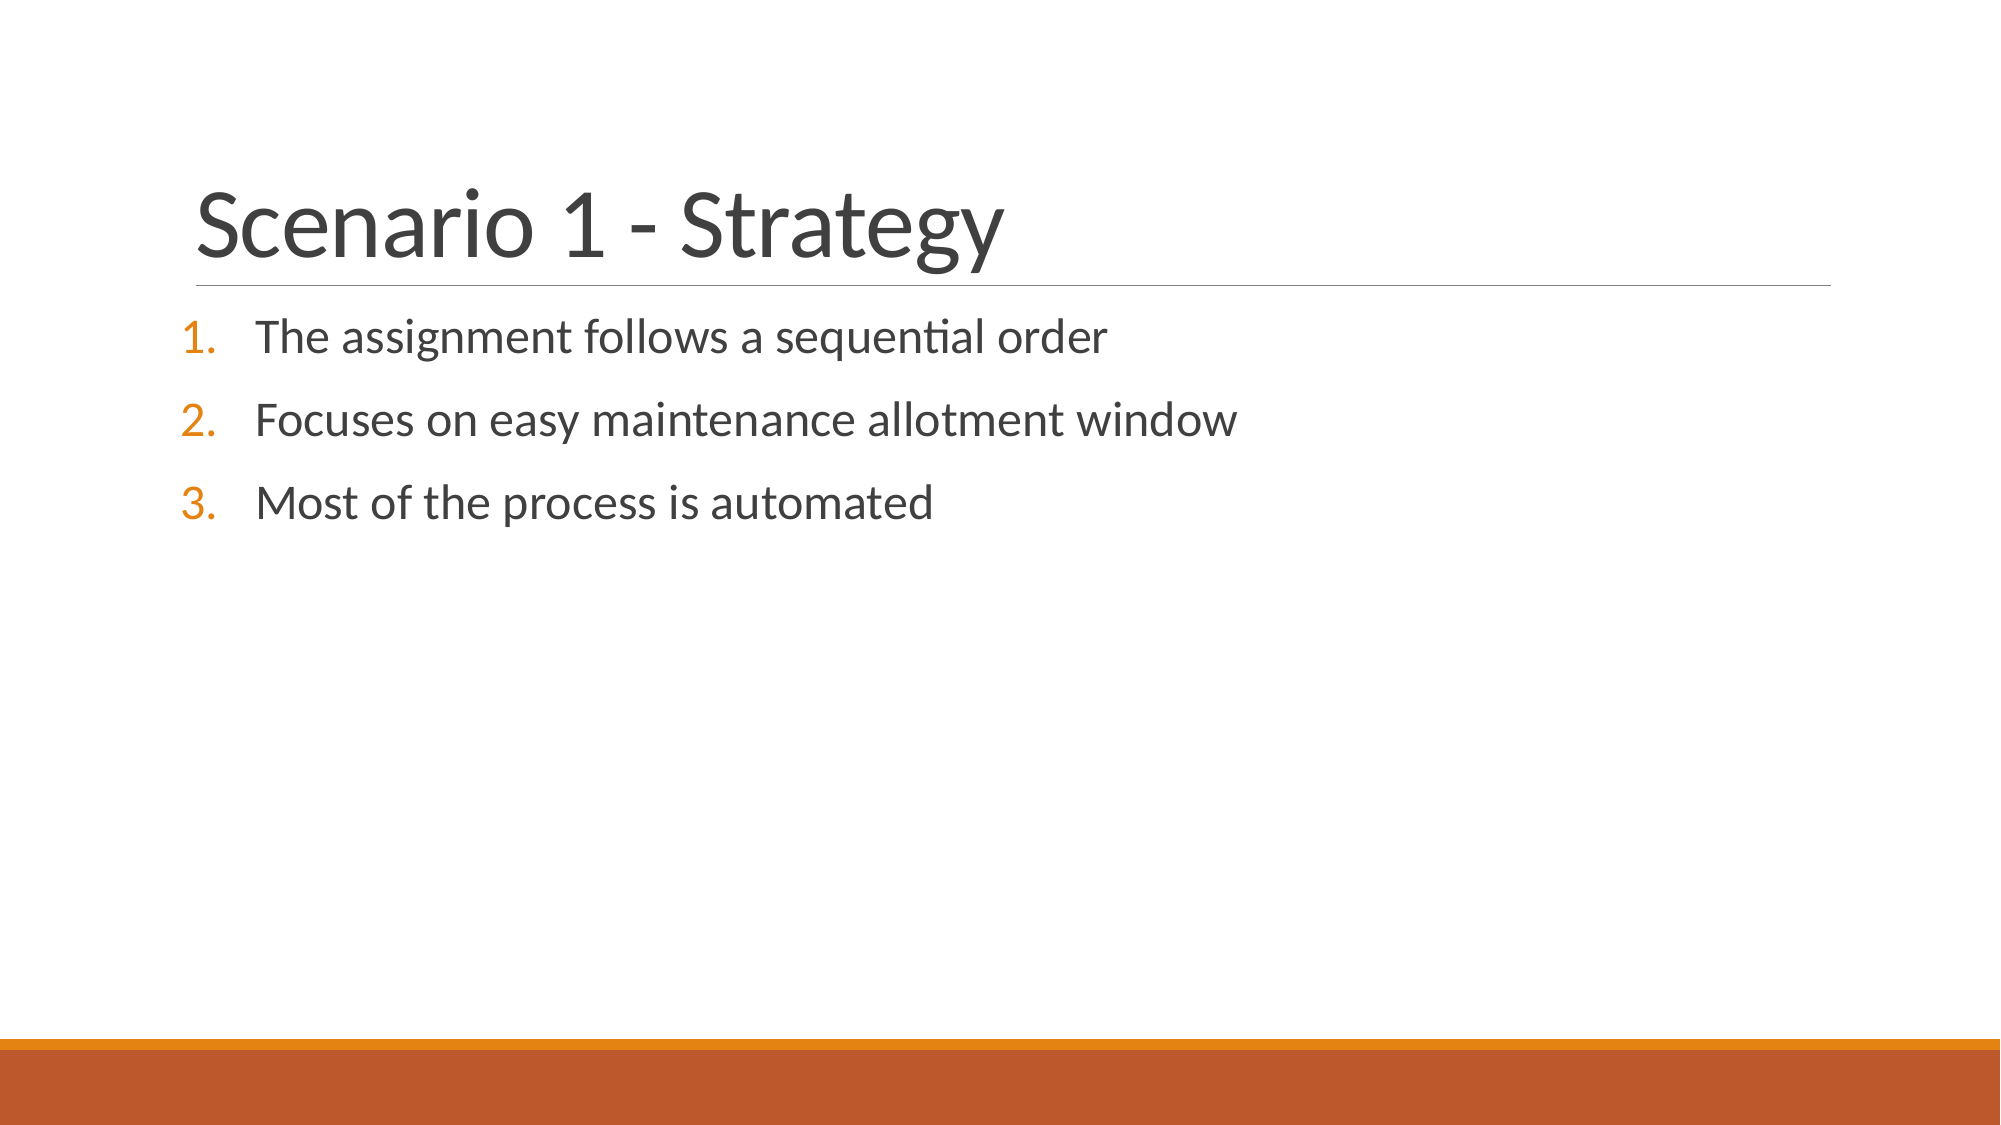

# Scenario 1 - Strategy
The assignment follows a sequential order
Focuses on easy maintenance allotment window
Most of the process is automated